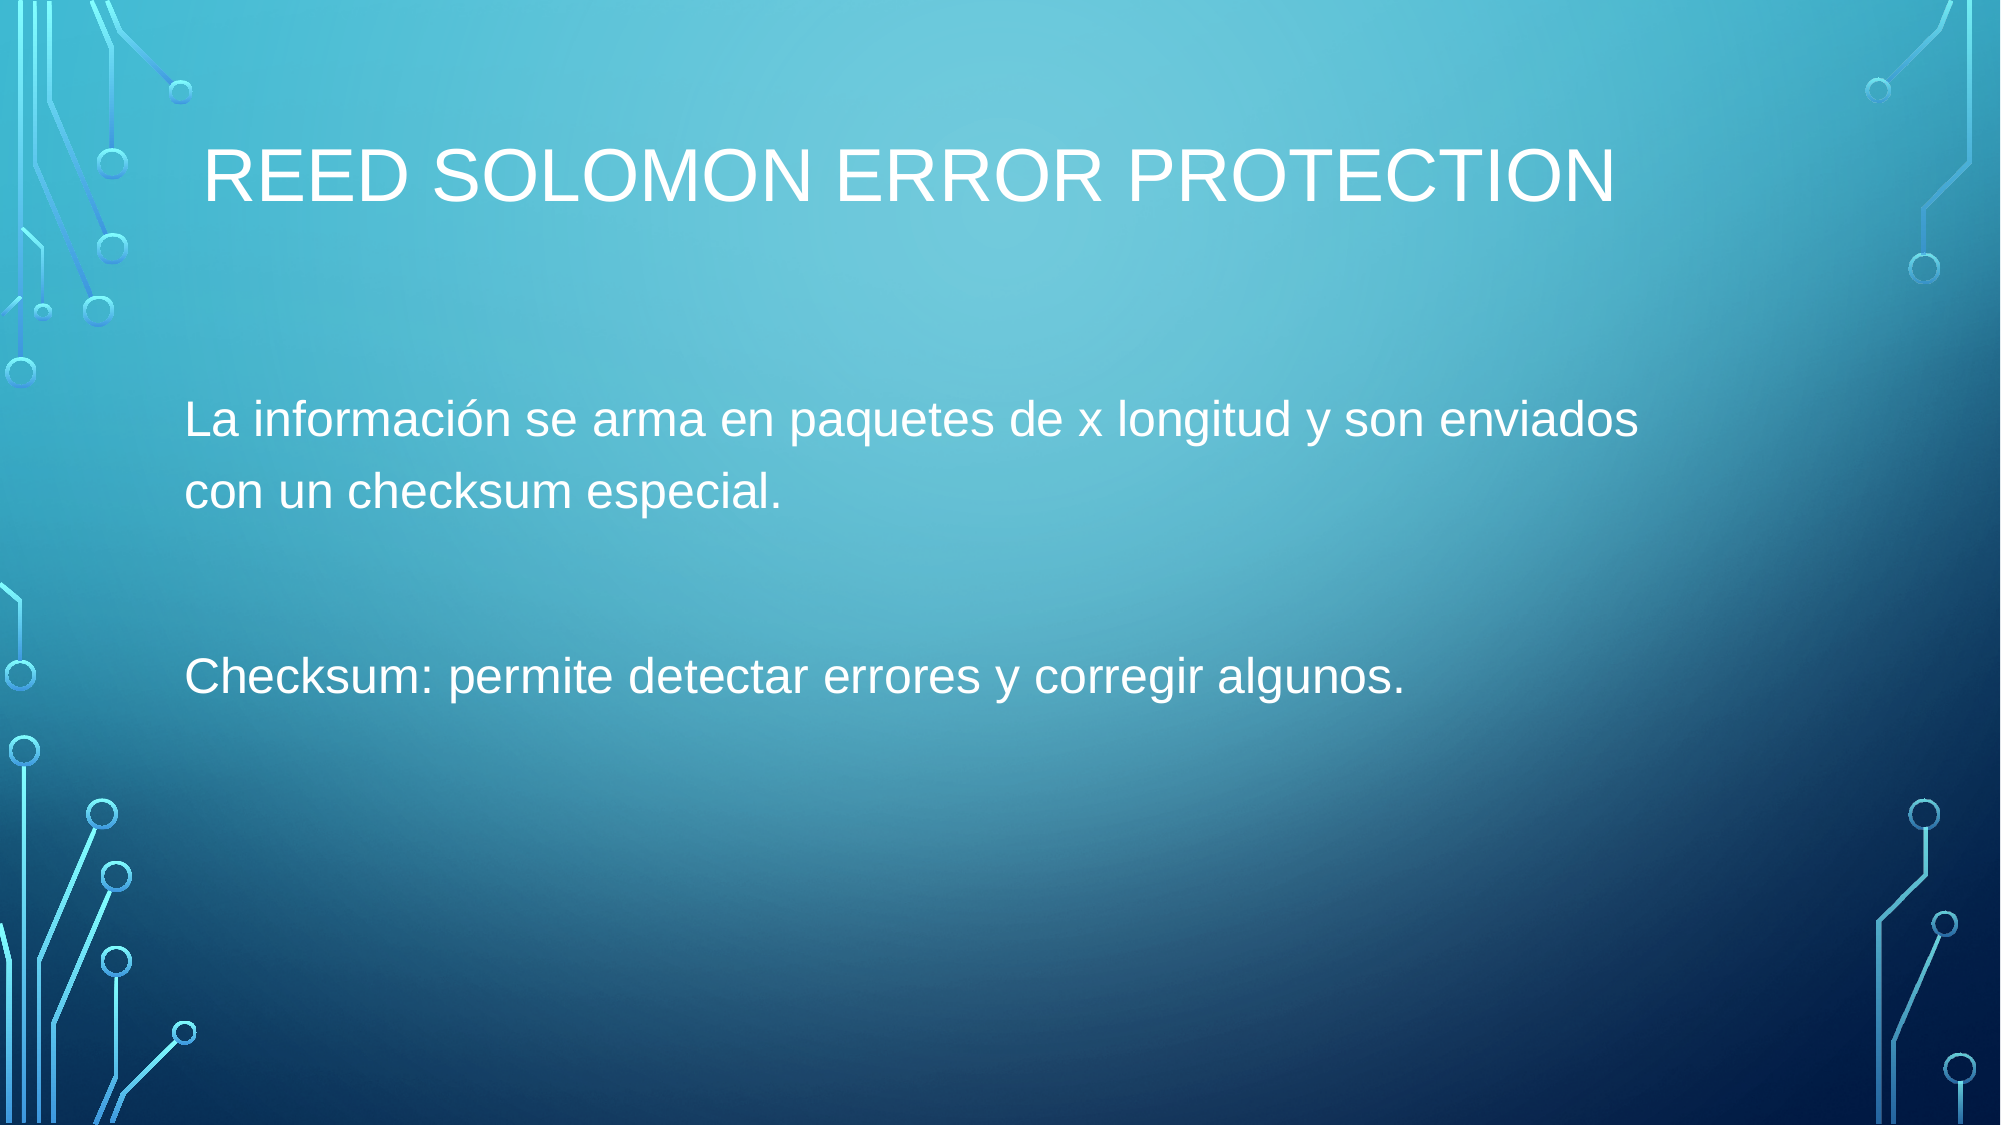

# REED SOLOMON error protection
La información se arma en paquetes de x longitud y son enviados con un checksum especial.

Checksum: permite detectar errores y corregir algunos.